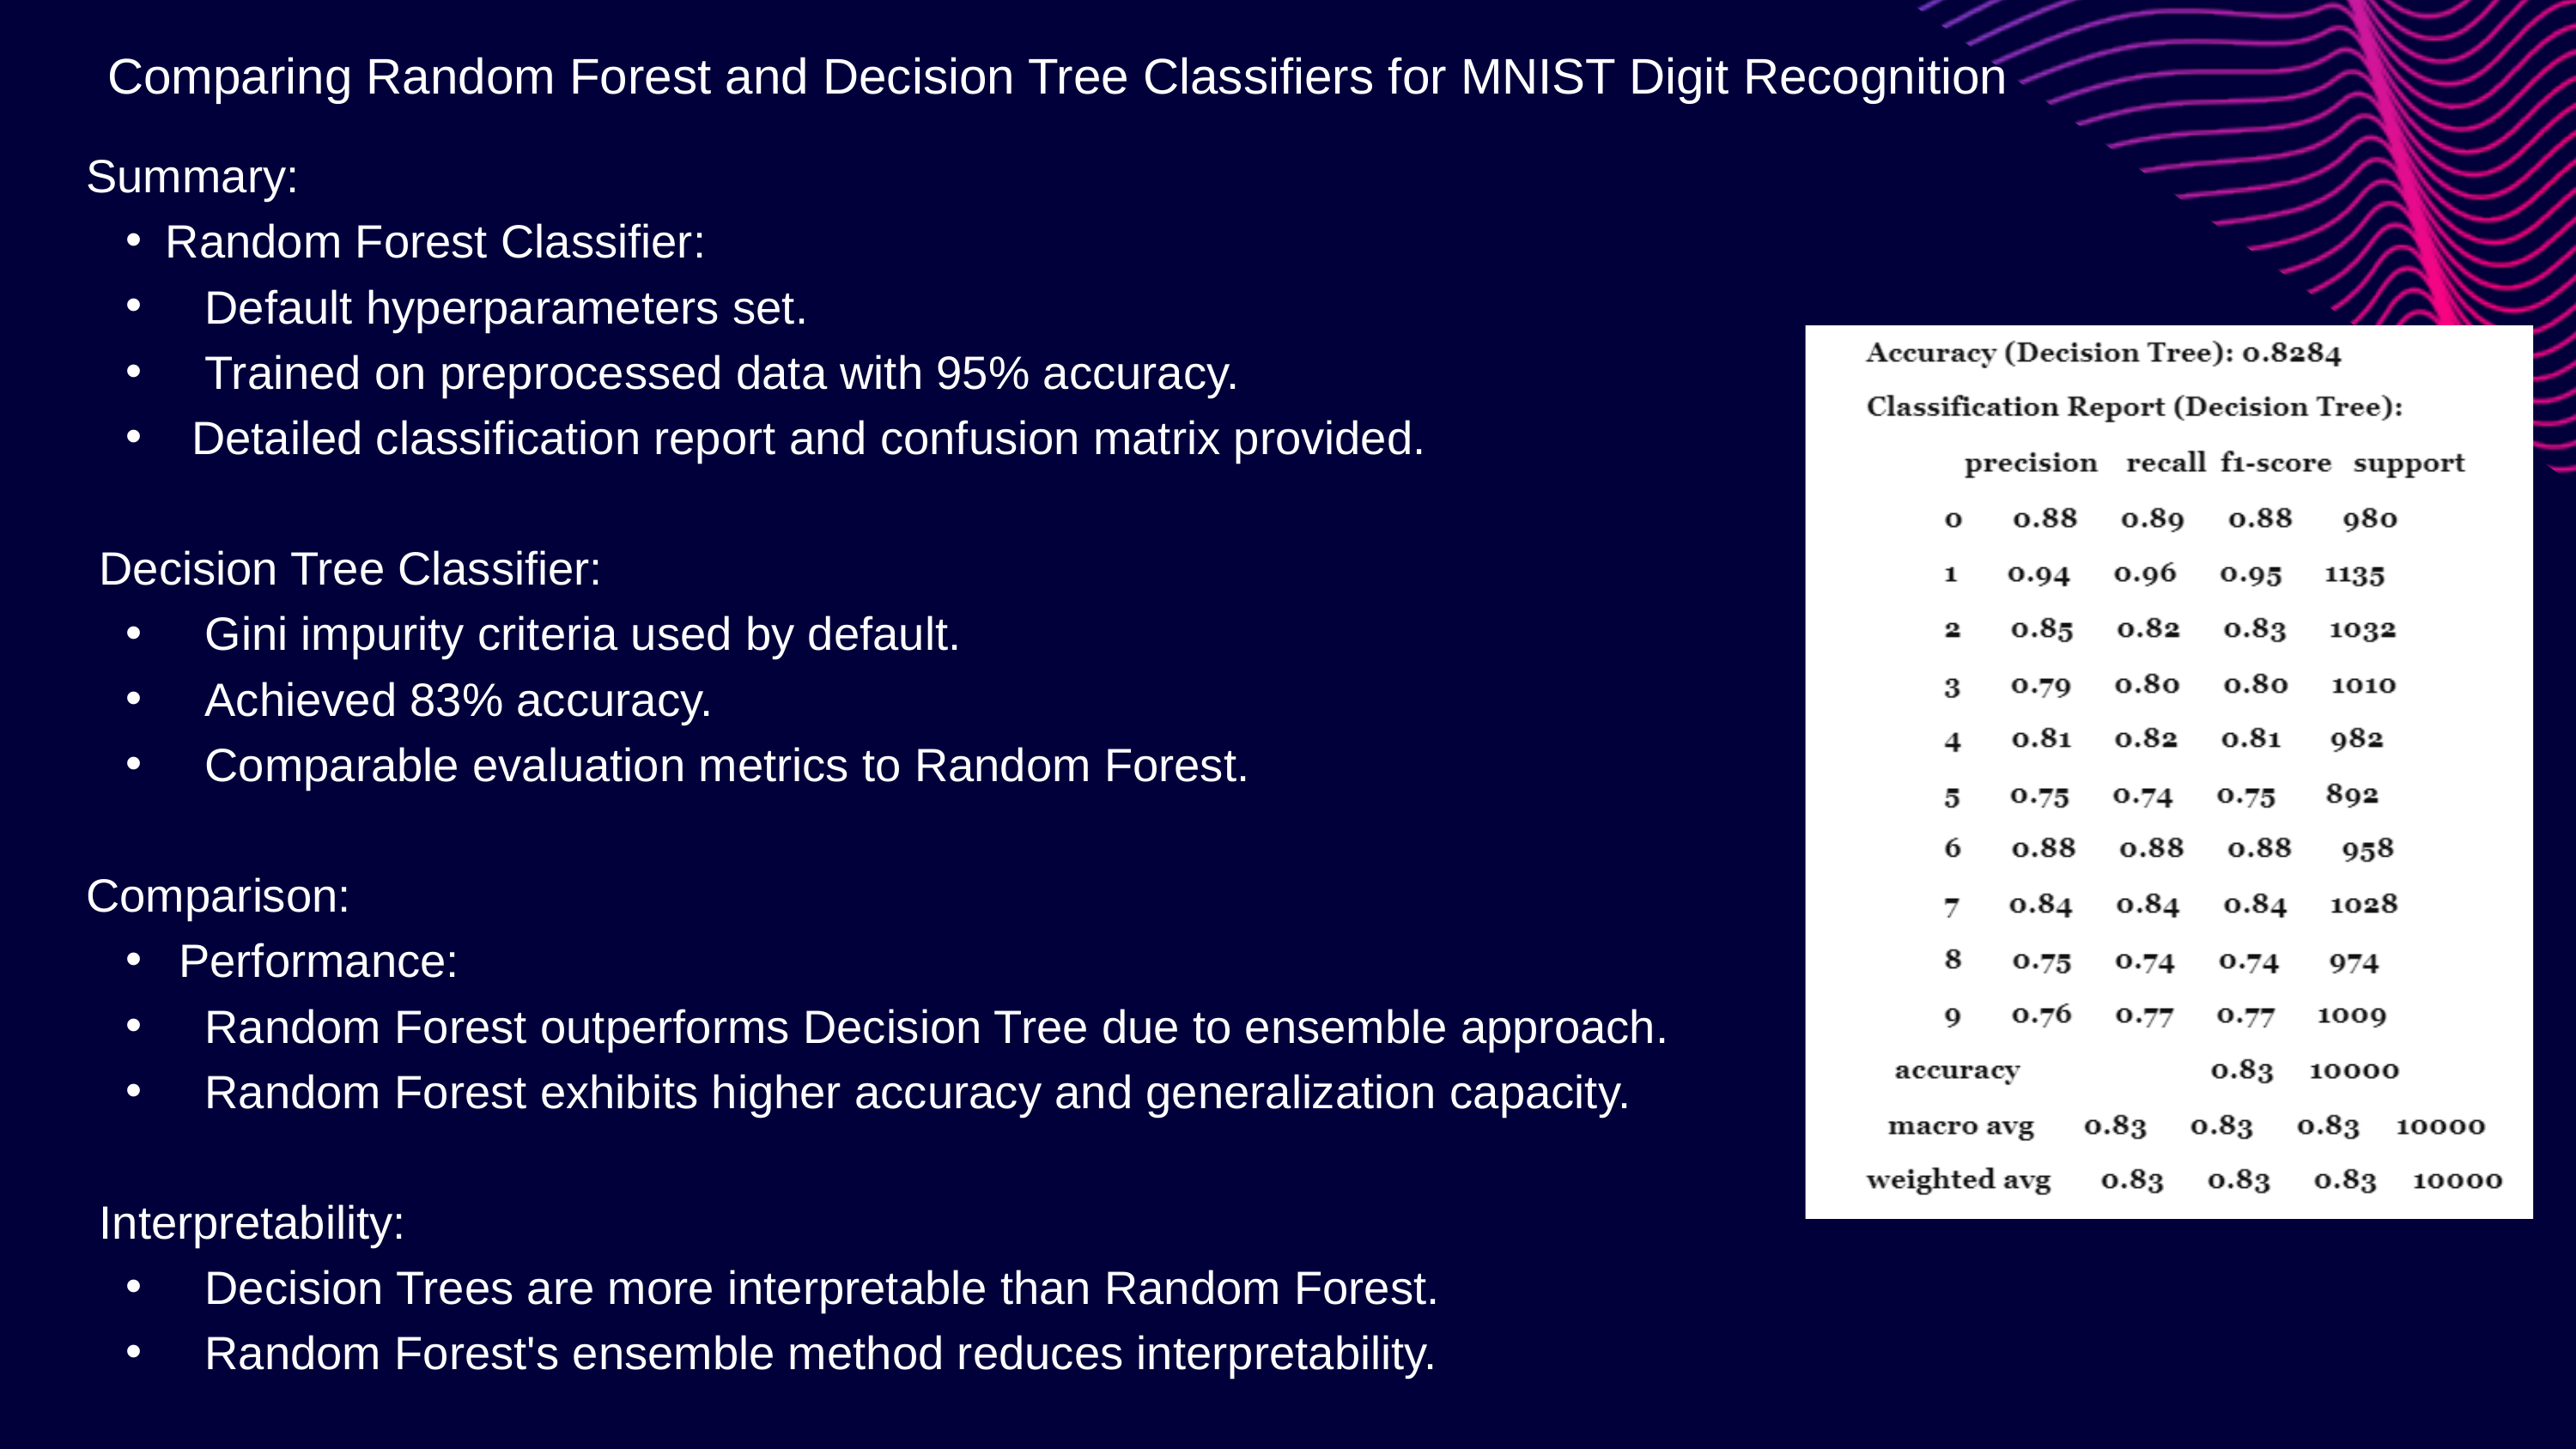

Comparing Random Forest and Decision Tree Classifiers for MNIST Digit Recognition
Summary:
Random Forest Classifier:
   Default hyperparameters set.
   Trained on preprocessed data with 95% accuracy.
  Detailed classification report and confusion matrix provided.

 Decision Tree Classifier:
   Gini impurity criteria used by default.
   Achieved 83% accuracy.
   Comparable evaluation metrics to Random Forest.

Comparison:
 Performance:
   Random Forest outperforms Decision Tree due to ensemble approach.
   Random Forest exhibits higher accuracy and generalization capacity.

 Interpretability:
   Decision Trees are more interpretable than Random Forest.
   Random Forest's ensemble method reduces interpretability.